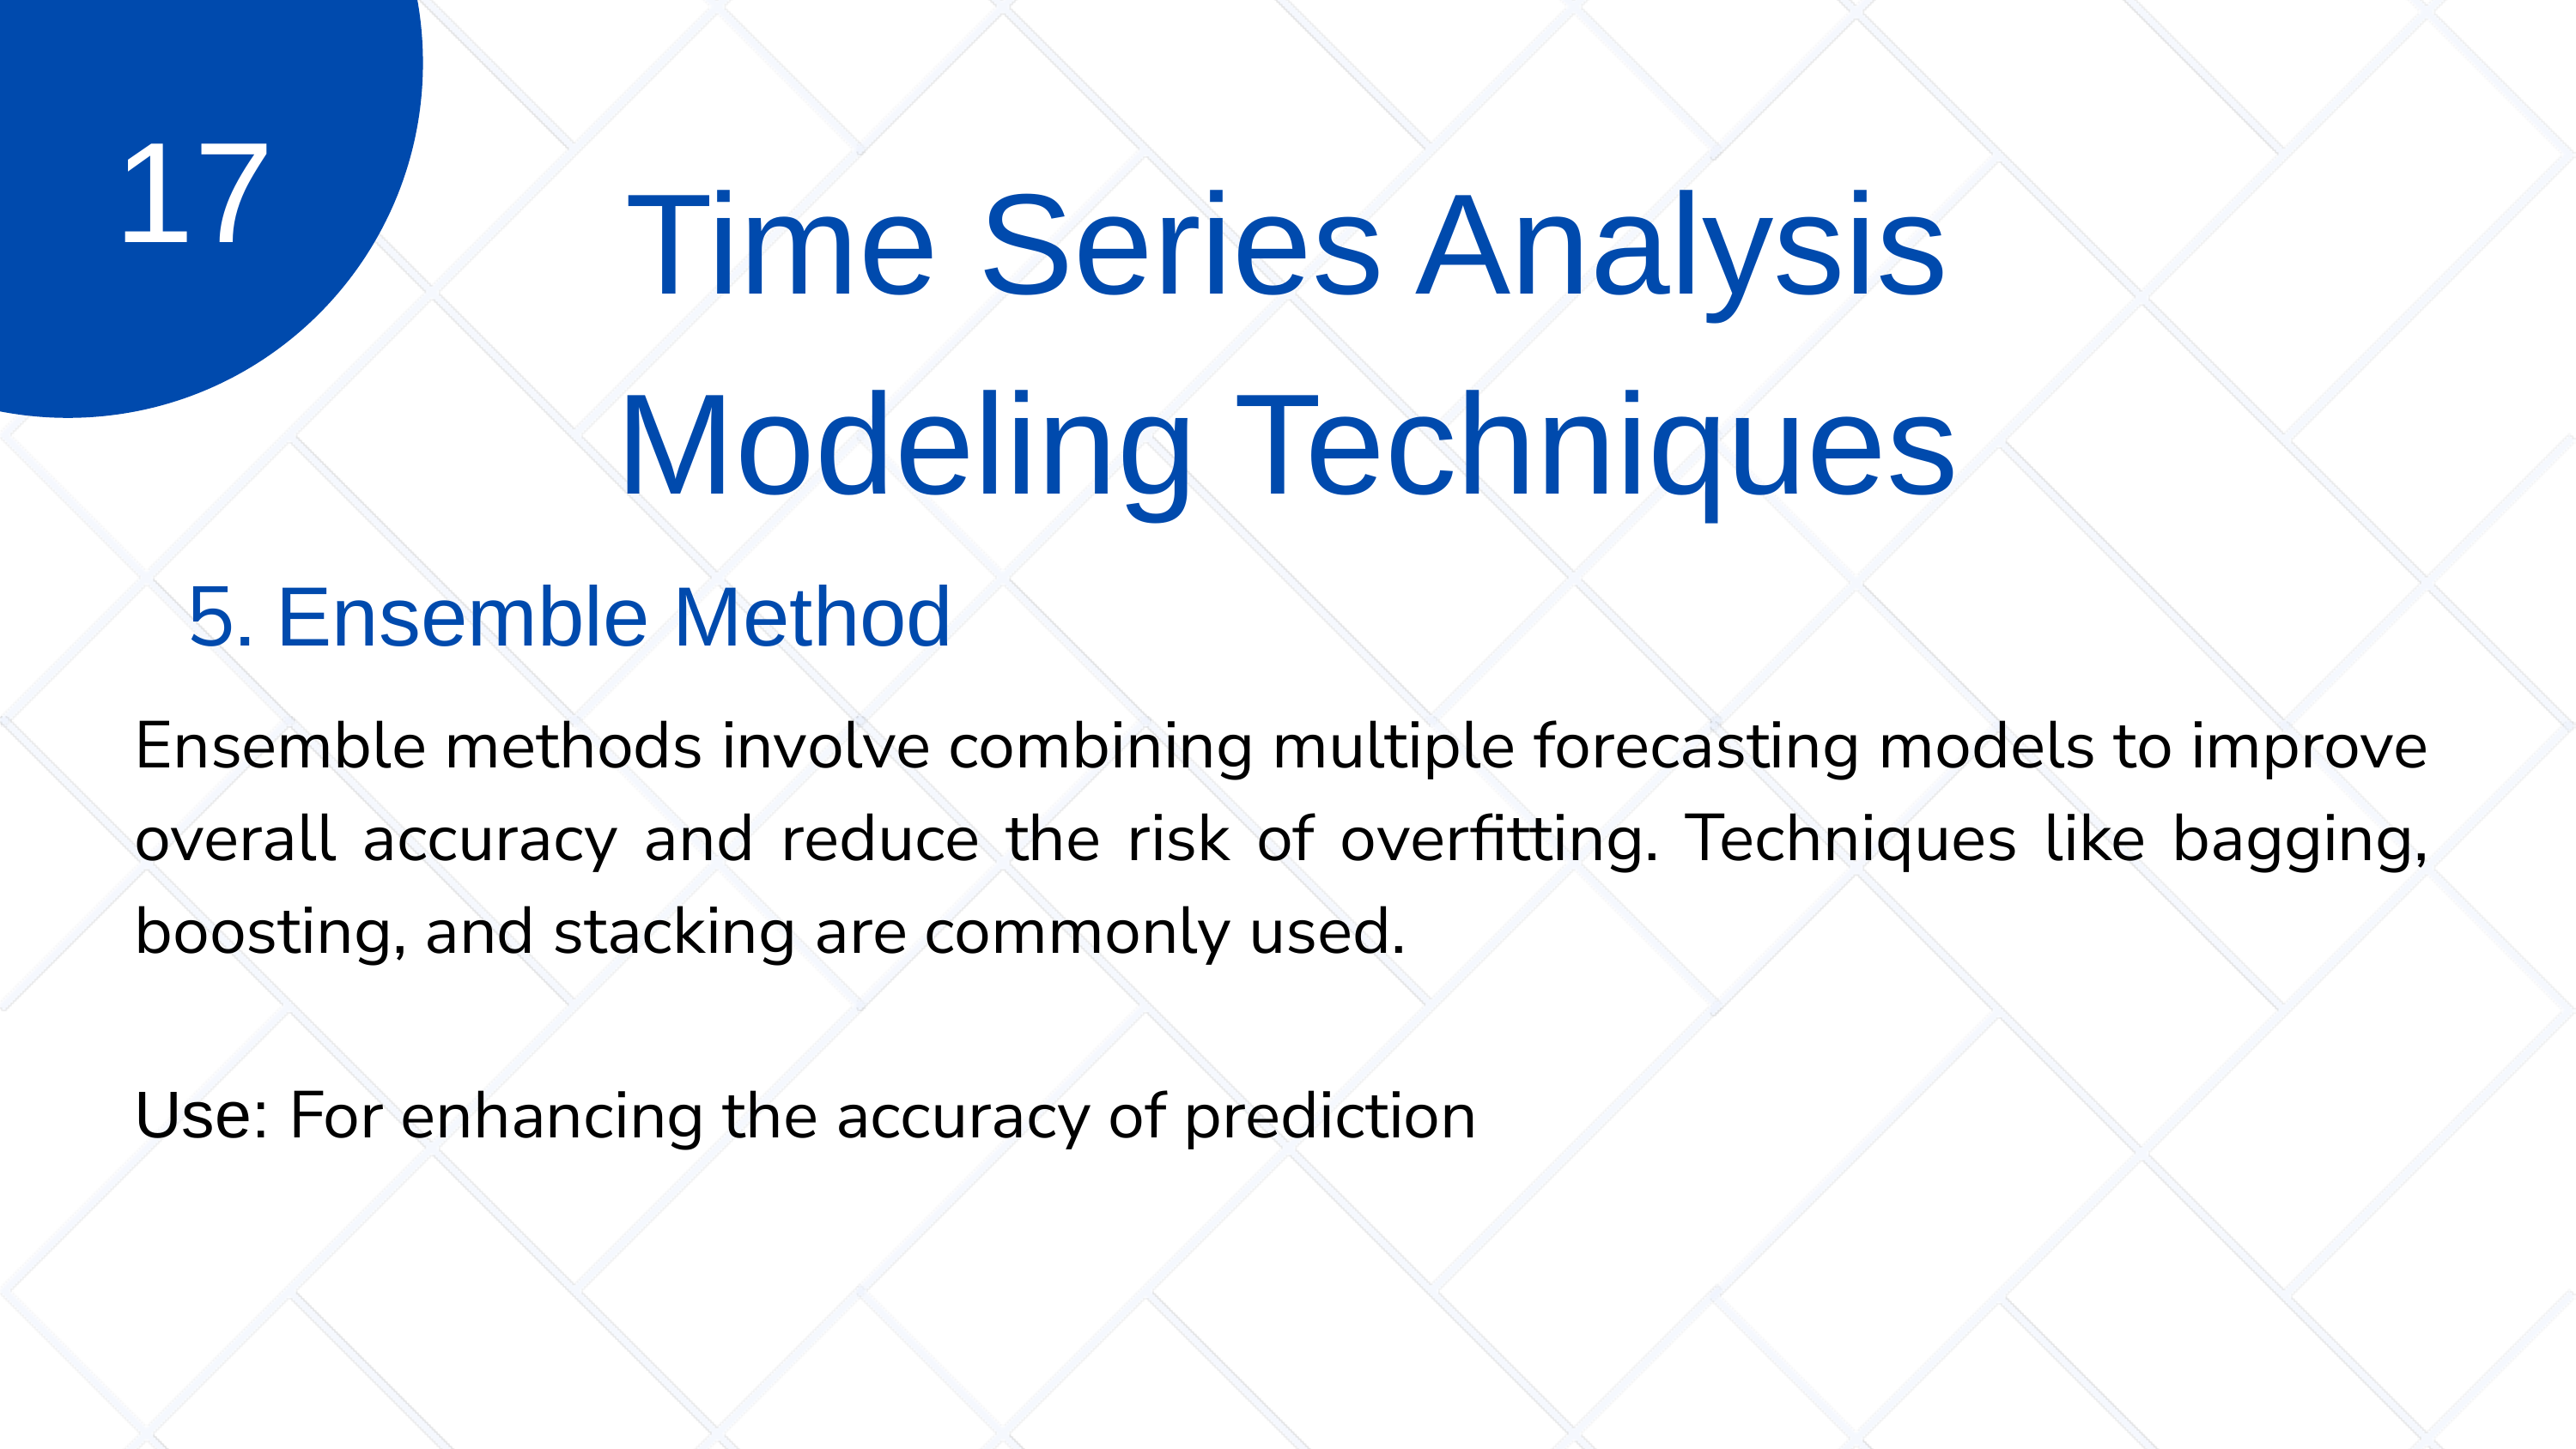

17
Time Series Analysis Modeling Techniques
5. Ensemble Method
Ensemble methods involve combining multiple forecasting models to improve overall accuracy and reduce the risk of overfitting. Techniques like bagging, boosting, and stacking are commonly used.

Use: For enhancing the accuracy of prediction